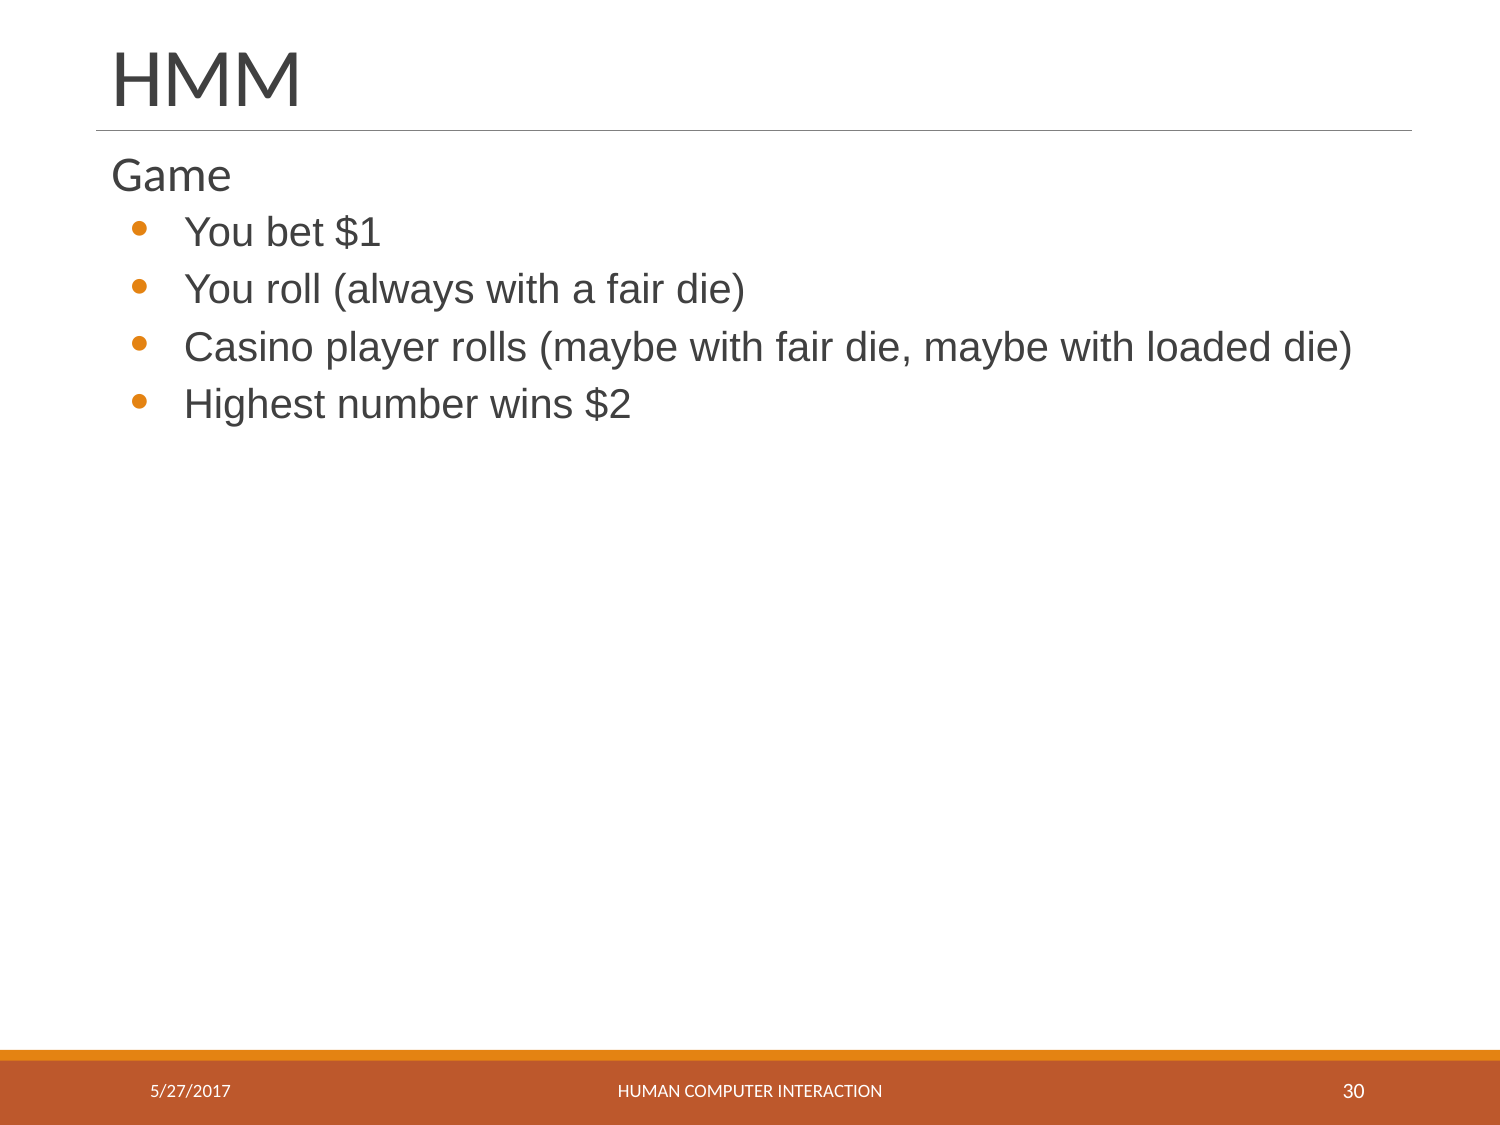

# HMM
Game
You bet $1
You roll (always with a fair die)
Casino player rolls (maybe with fair die, maybe with loaded die)
Highest number wins $2

5/27/2017
Human Computer Interaction
30